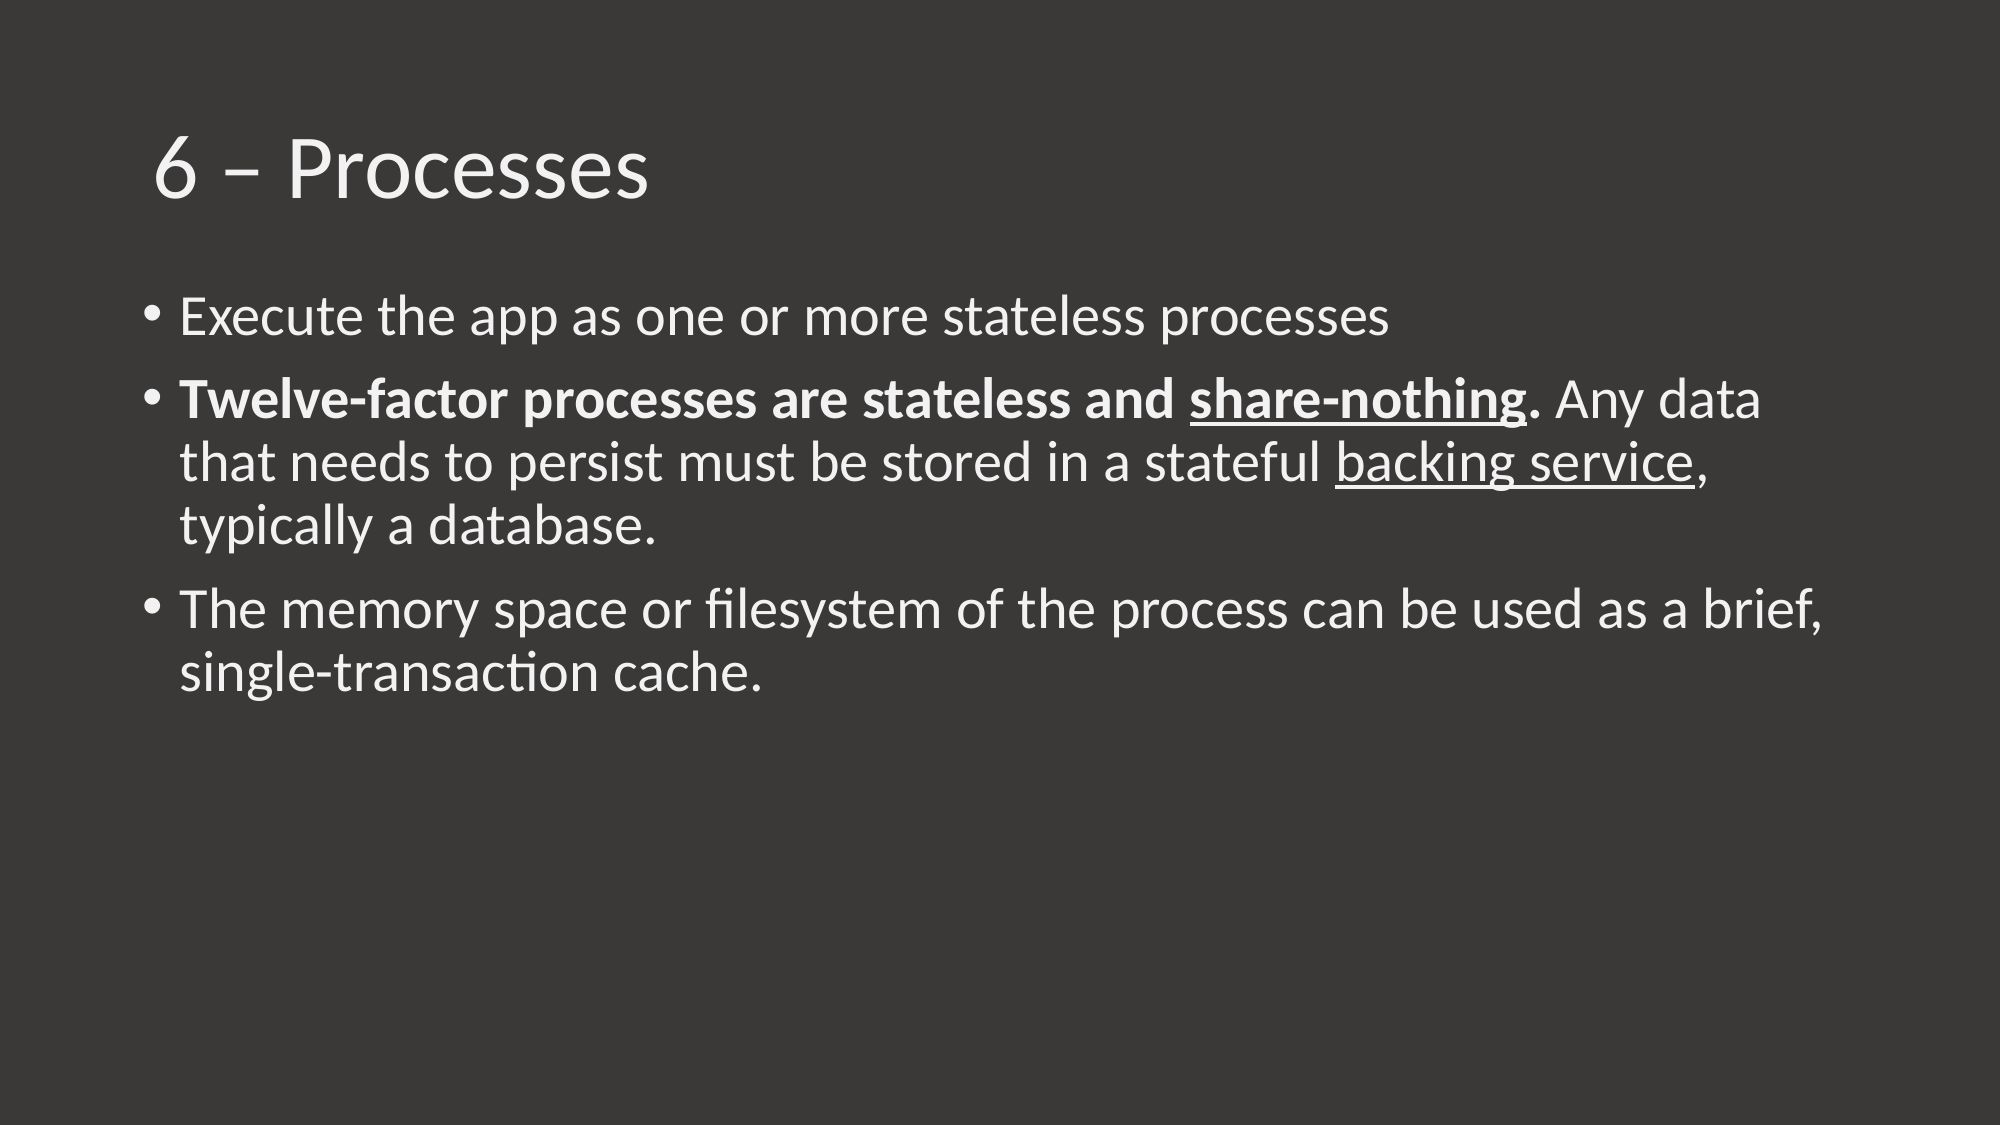

# 6 – Processes
Execute the app as one or more stateless processes
Twelve-factor processes are stateless and share-nothing. Any data that needs to persist must be stored in a stateful backing service, typically a database.
The memory space or filesystem of the process can be used as a brief, single-transaction cache.